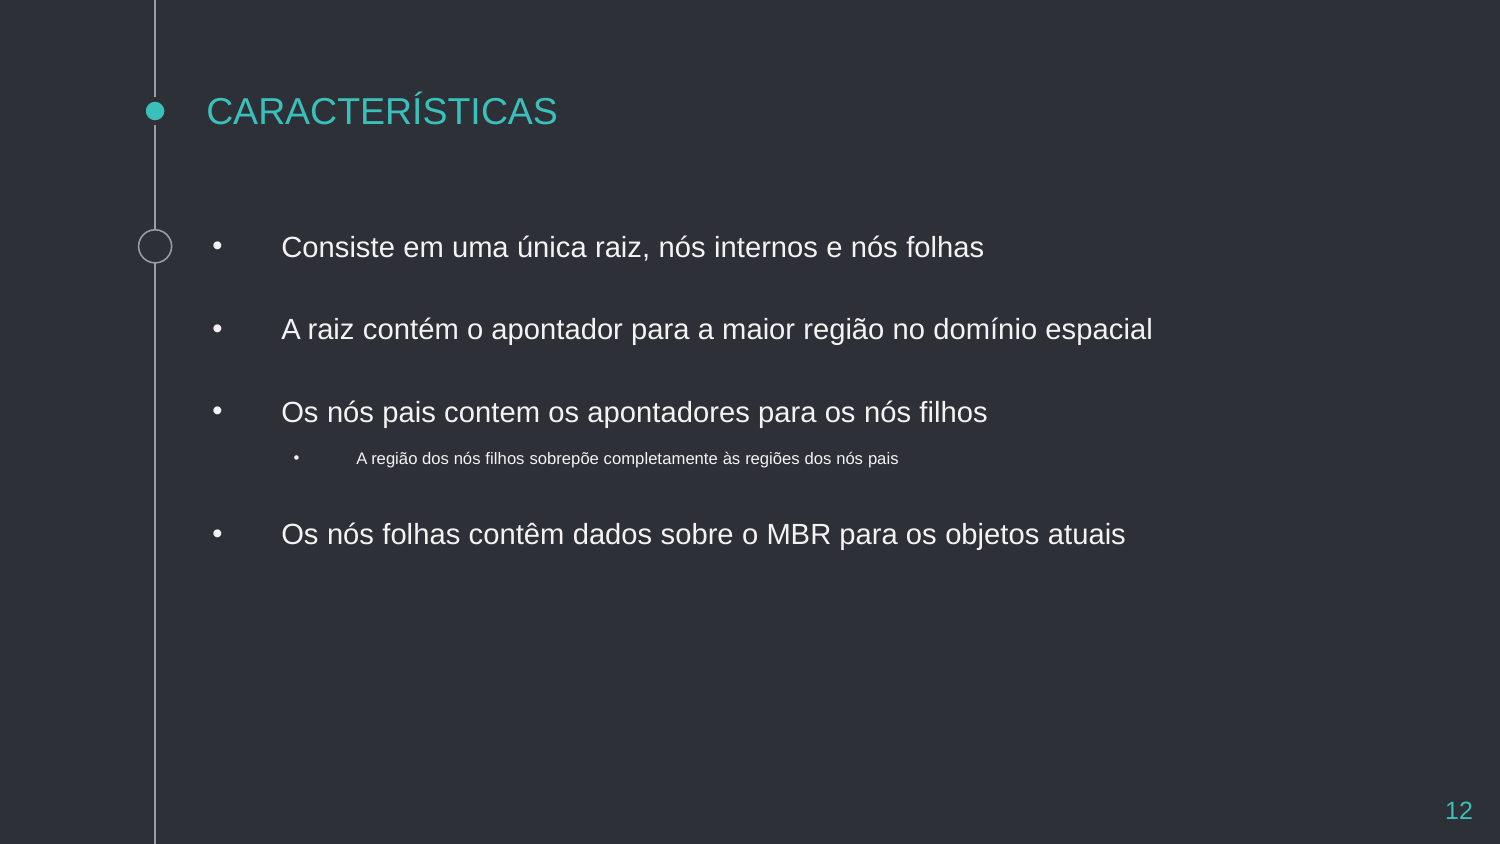

# CARACTERÍSTICAS
Consiste em uma única raiz, nós internos e nós folhas
A raiz contém o apontador para a maior região no domínio espacial
Os nós pais contem os apontadores para os nós filhos
A região dos nós filhos sobrepõe completamente às regiões dos nós pais
Os nós folhas contêm dados sobre o MBR para os objetos atuais
12